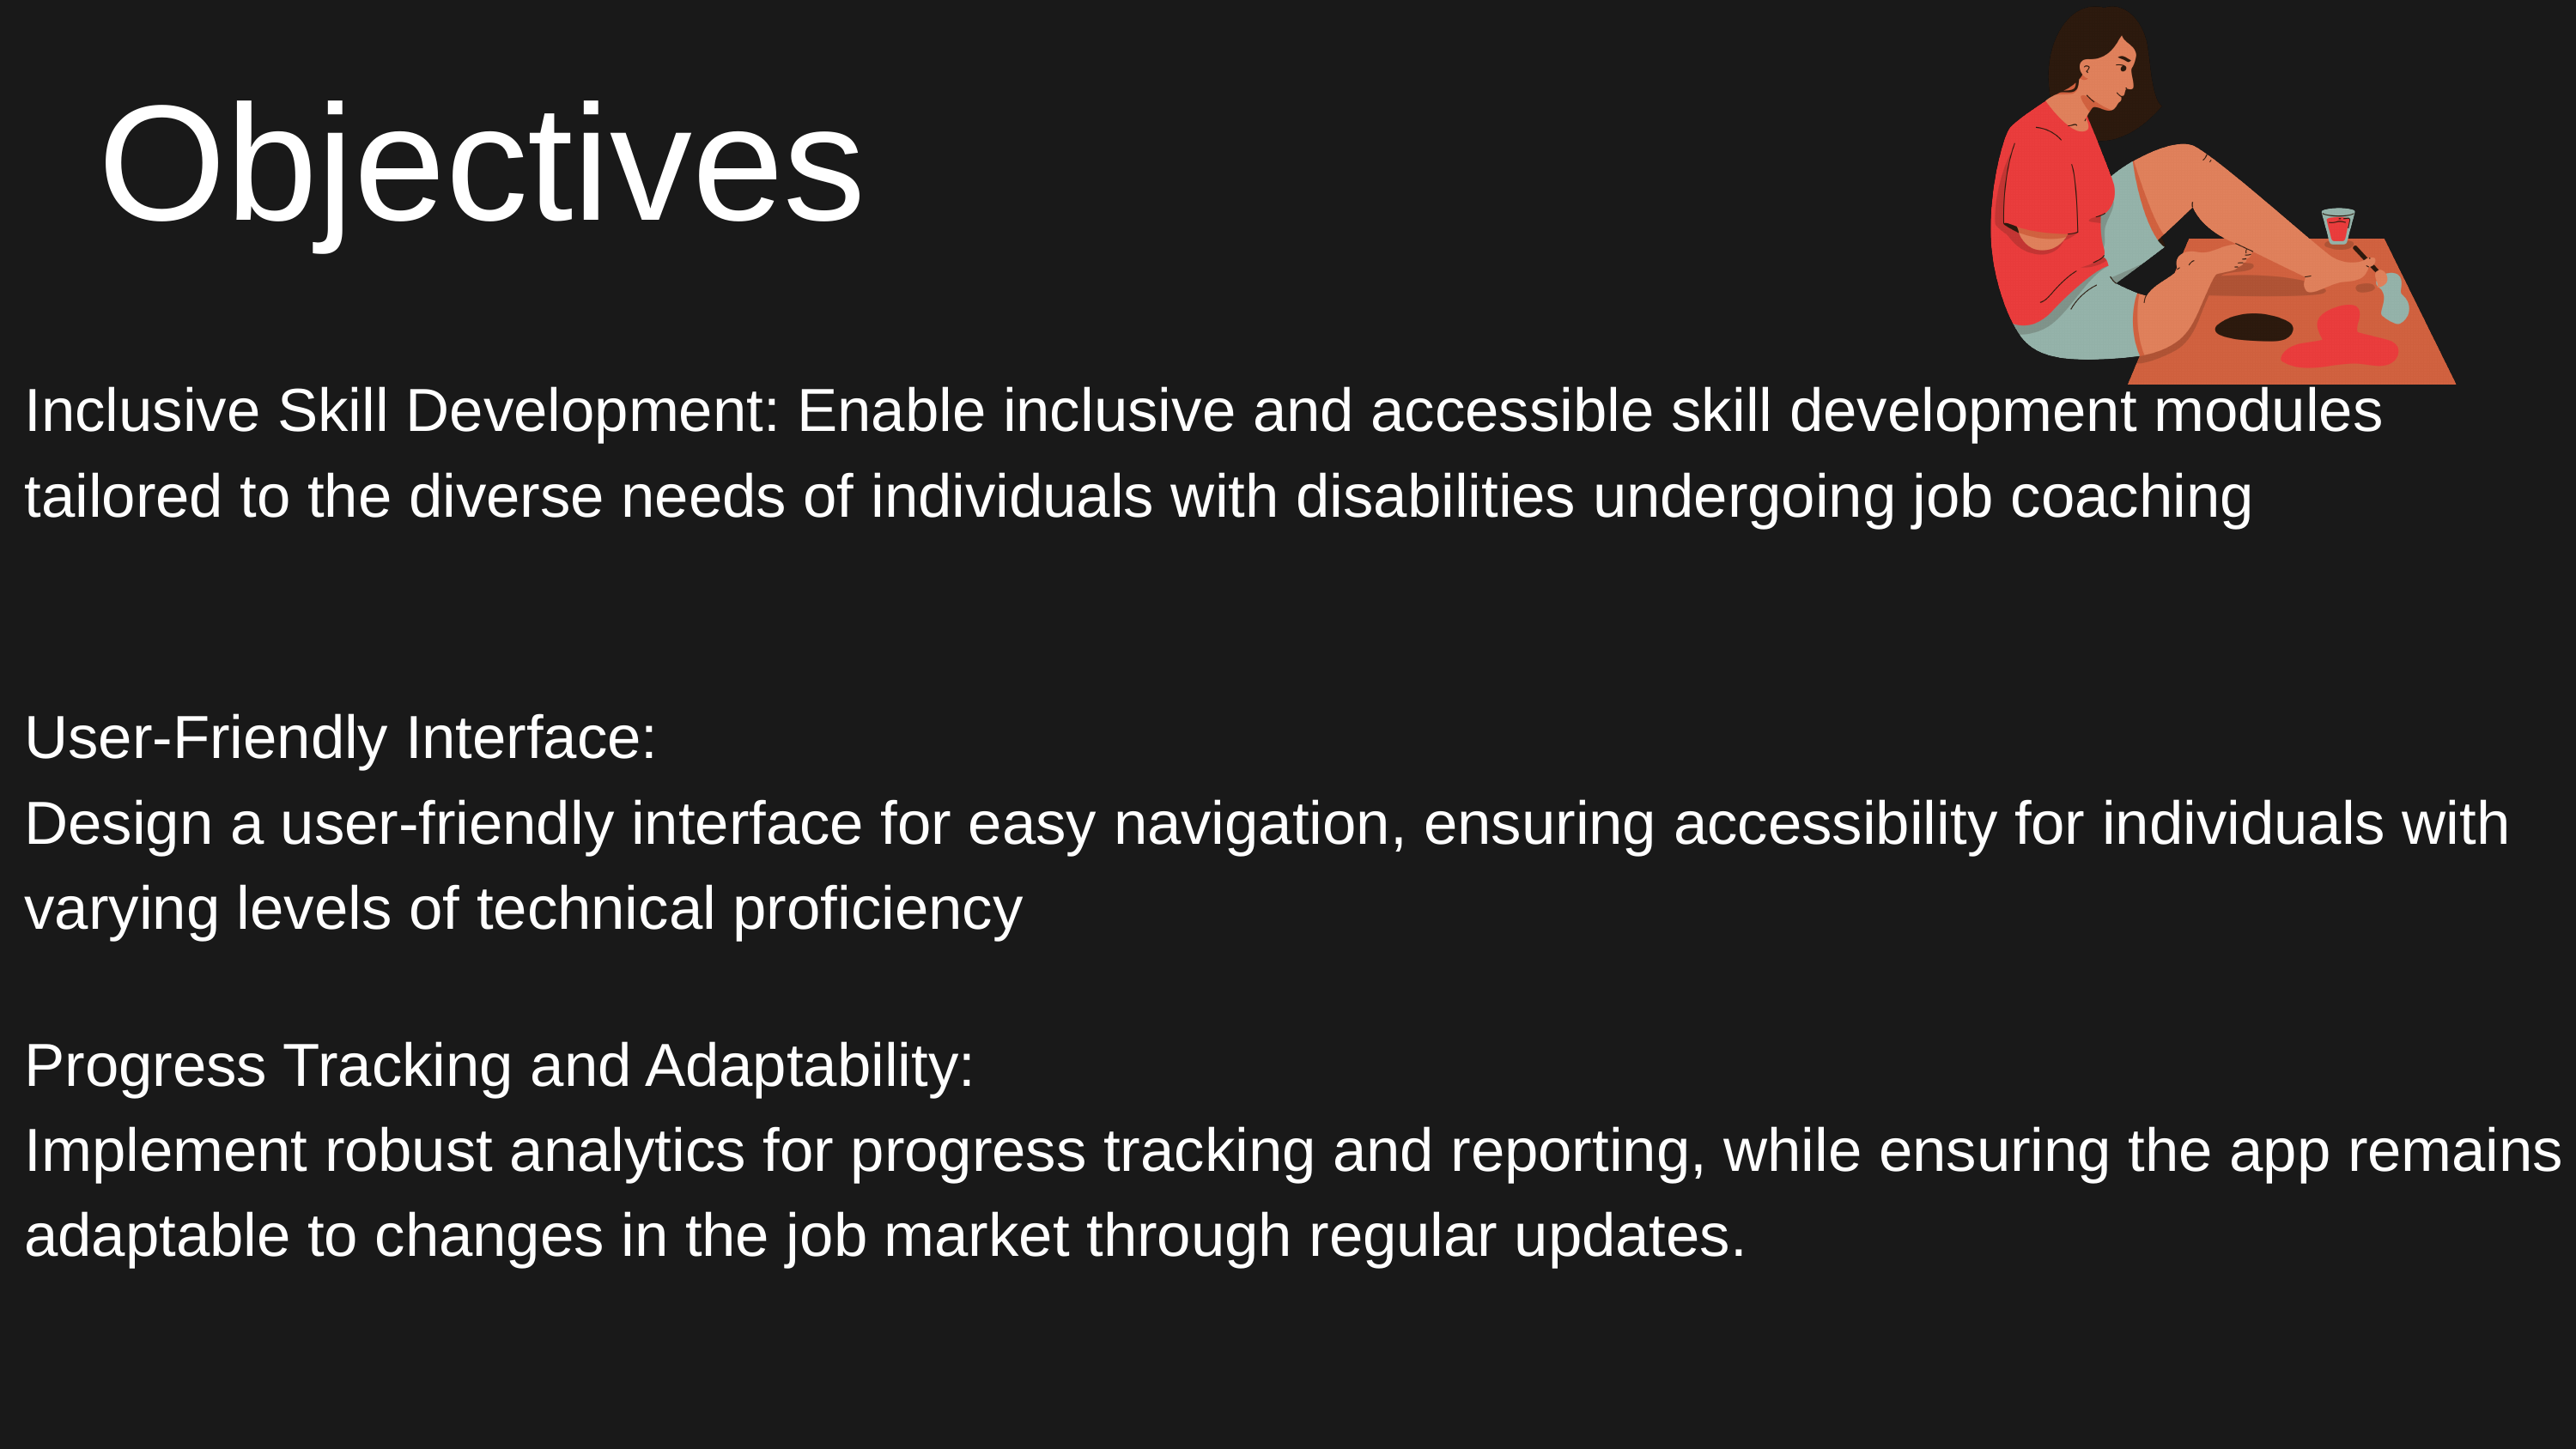

Objectives
Inclusive Skill Development: Enable inclusive and accessible skill development modules tailored to the diverse needs of individuals with disabilities undergoing job coaching
User-Friendly Interface:
Design a user-friendly interface for easy navigation, ensuring accessibility for individuals with varying levels of technical proficiency
Progress Tracking and Adaptability:
Implement robust analytics for progress tracking and reporting, while ensuring the app remains adaptable to changes in the job market through regular updates.